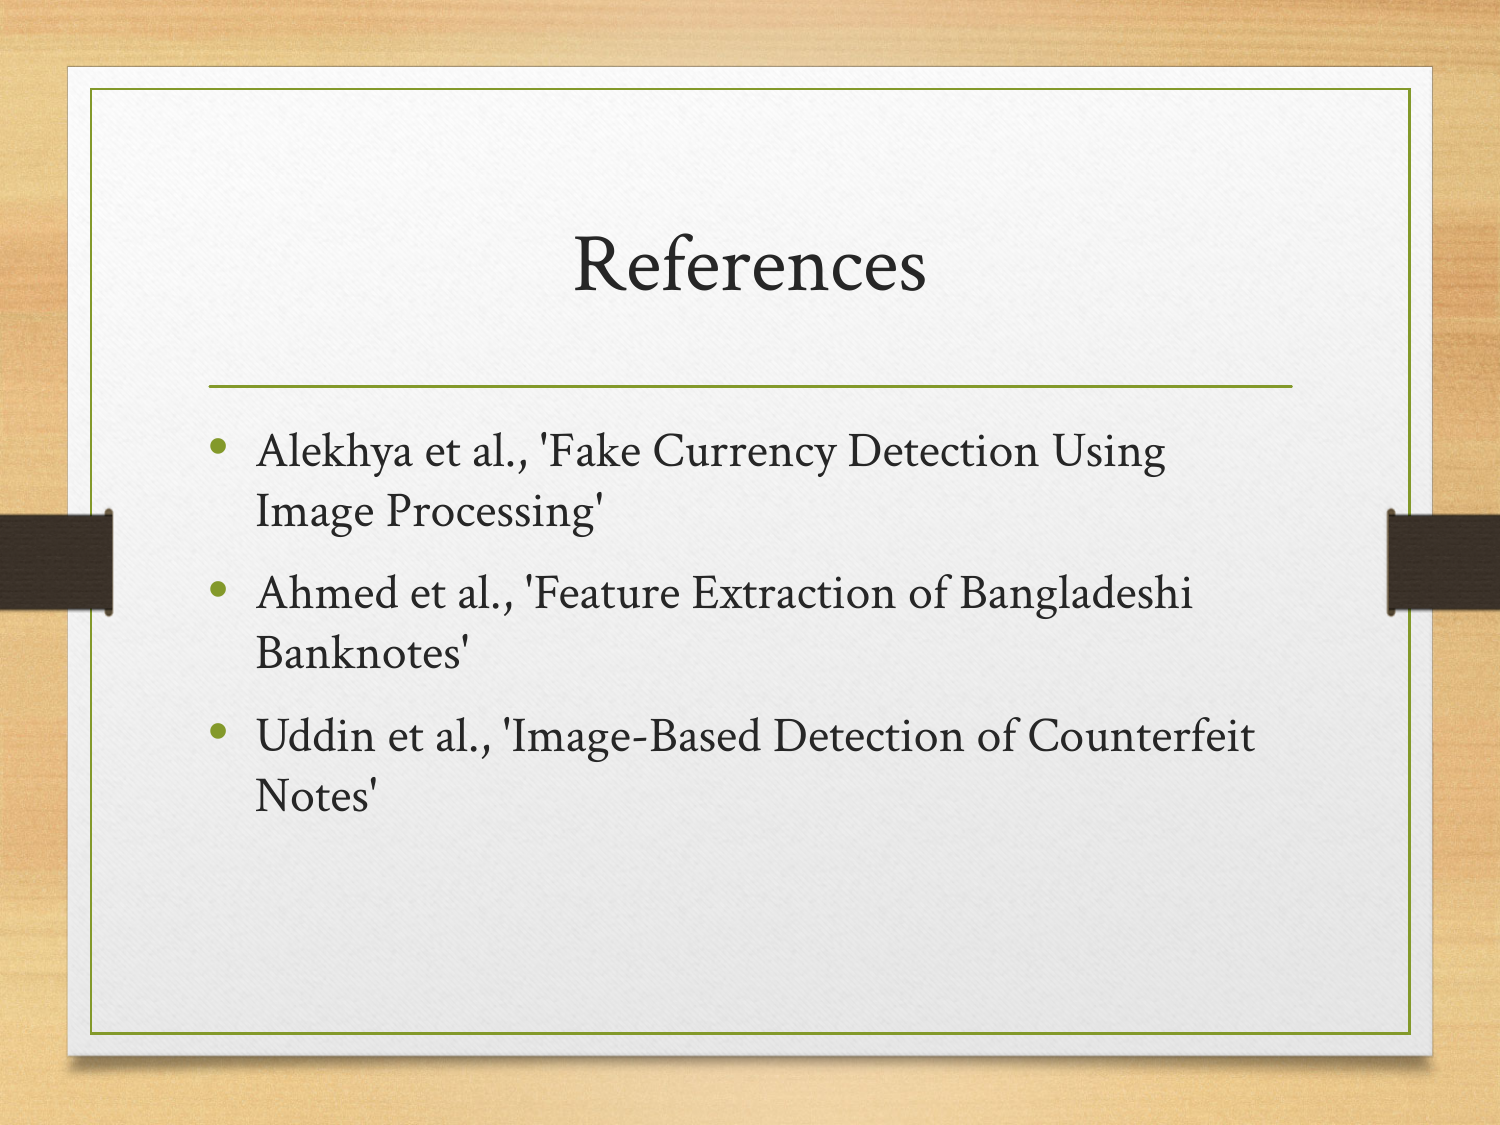

# References
Alekhya et al., 'Fake Currency Detection Using Image Processing'
Ahmed et al., 'Feature Extraction of Bangladeshi Banknotes'
Uddin et al., 'Image-Based Detection of Counterfeit Notes'